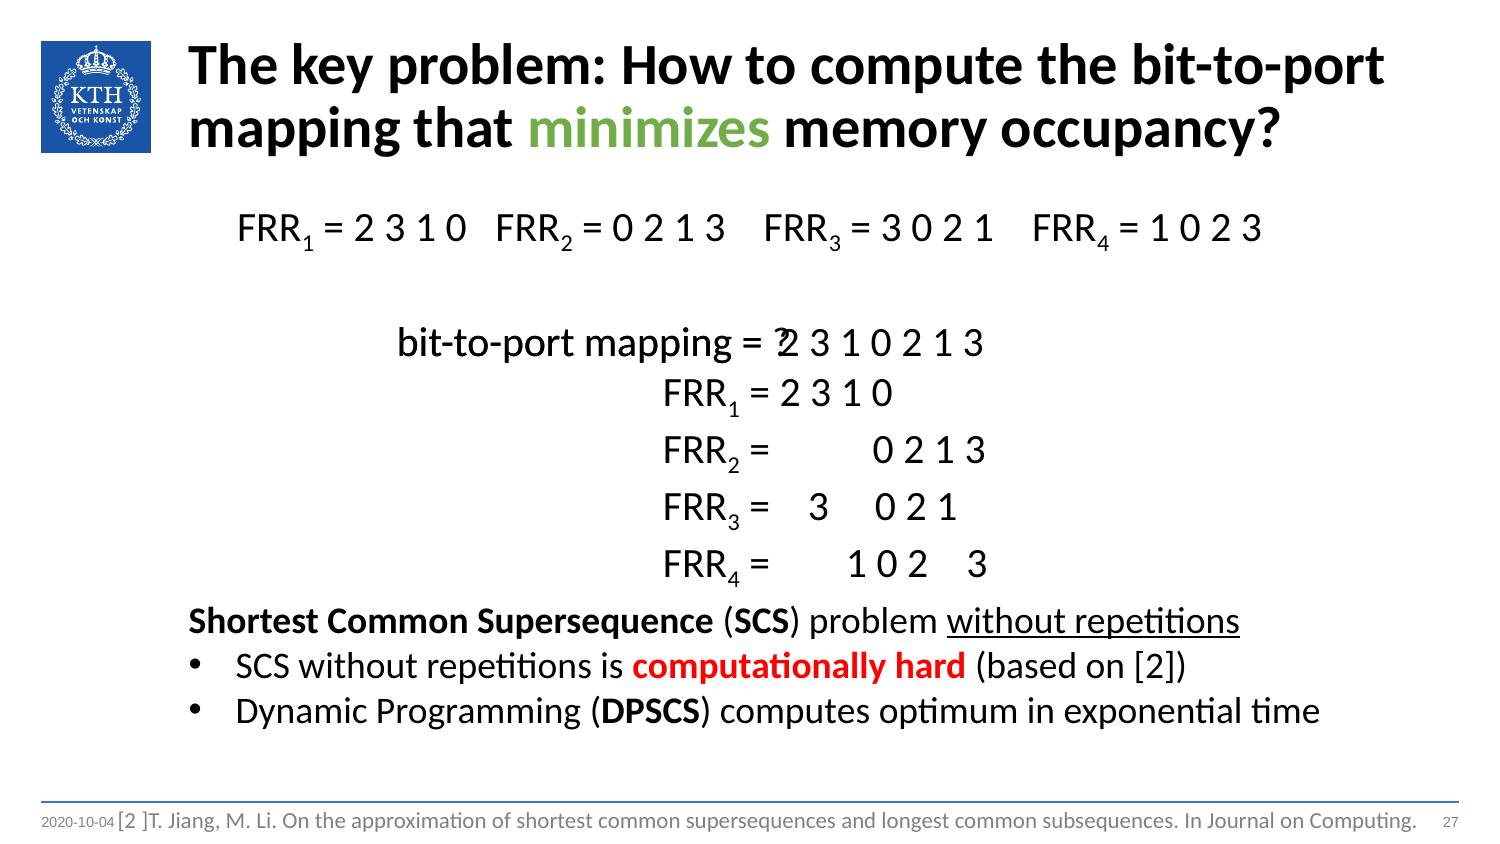

# The key problem: How to compute the bit-to-port mapping that minimizes memory occupancy?
FRR1 = 2 3 1 0   FRR2 = 0 2 1 3    FRR3 = 3 0 2 1    FRR4 = 1 0 2 3
bit-to-port mapping = .2 3 1 0 2 1 3
                            FRR1 = 2 3 1 0
                            FRR2 =           0 2 1 3
                            FRR3 =    3     0 2 1
                            FRR4 =        1 0 2    3
bit-to-port mapping = ?
Shortest Common Supersequence (SCS) problem without repetitions
SCS without repetitions is computationally hard (based on [2])
Dynamic Programming (DPSCS) computes optimum in exponential time

[2 ]T. Jiang, M. Li. On the approximation of shortest common supersequences and longest common subsequences. In Journal on Computing.
2020-10-04
27